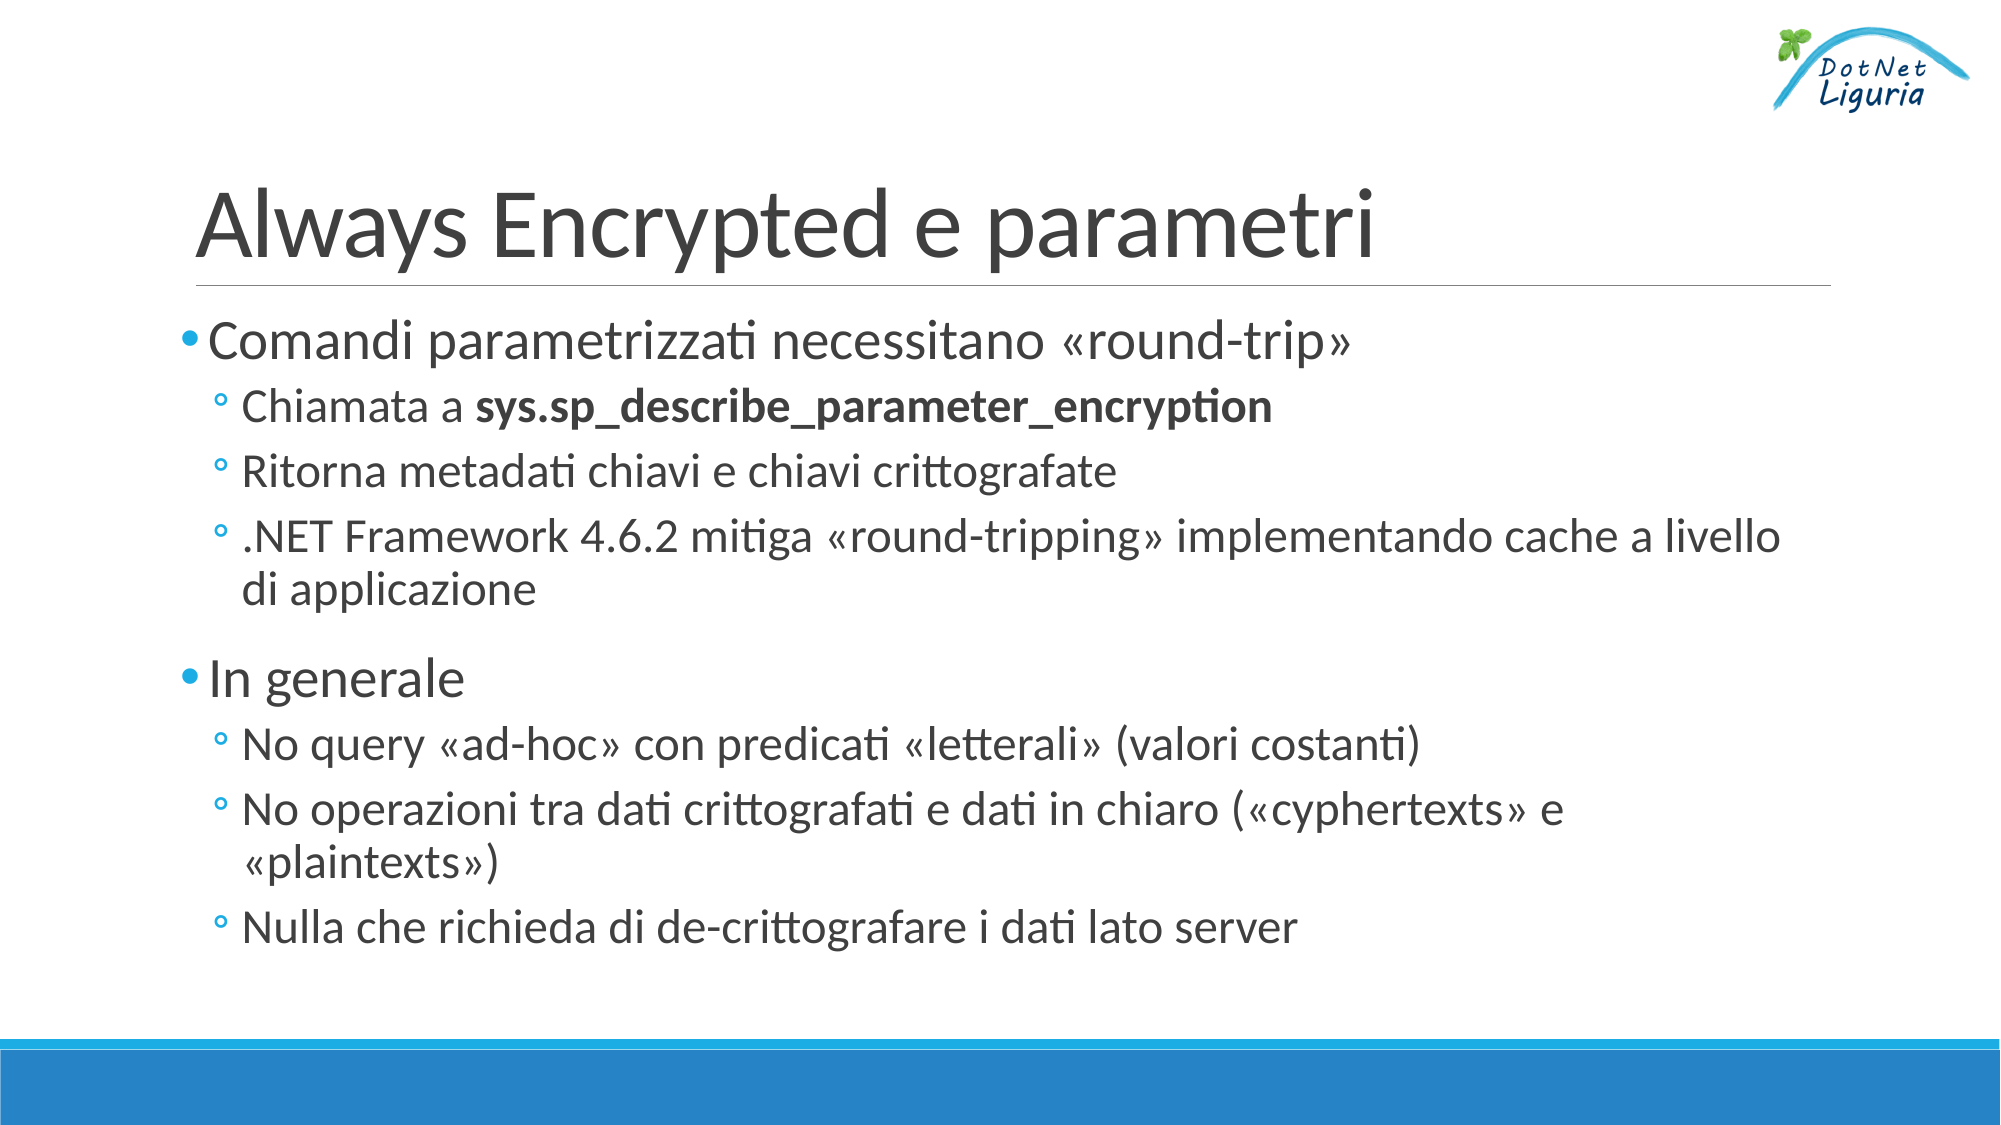

# Always Encrypted e parametri
Comandi parametrizzati necessitano «round-trip»
Chiamata a sys.sp_describe_parameter_encryption
Ritorna metadati chiavi e chiavi crittografate
.NET Framework 4.6.2 mitiga «round-tripping» implementando cache a livello di applicazione
In generale
No query «ad-hoc» con predicati «letterali» (valori costanti)
No operazioni tra dati crittografati e dati in chiaro («cyphertexts» e «plaintexts»)
Nulla che richieda di de-crittografare i dati lato server